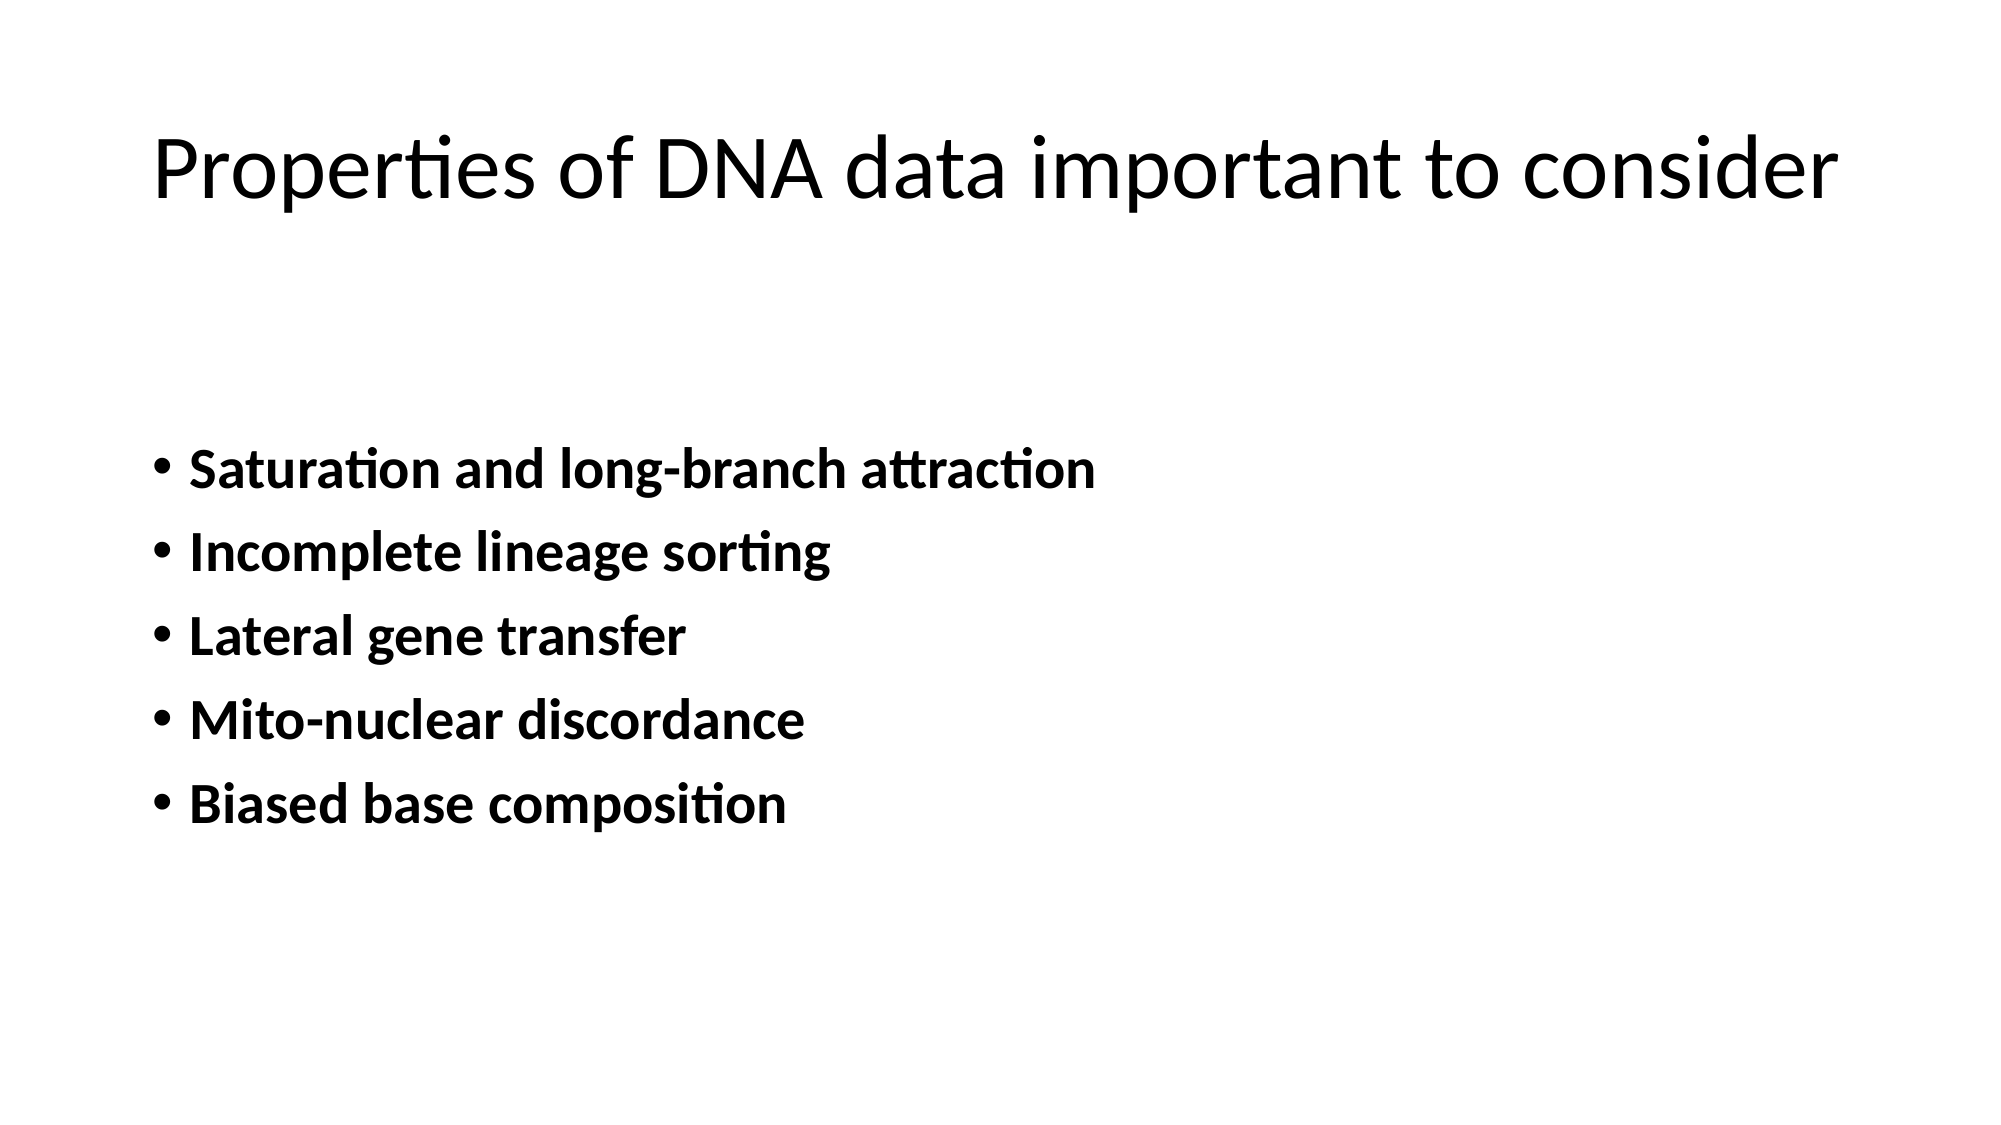

# Properties of DNA data important to consider
Saturation and long-branch attraction
Incomplete lineage sorting
Lateral gene transfer
Mito-nuclear discordance
Biased base composition